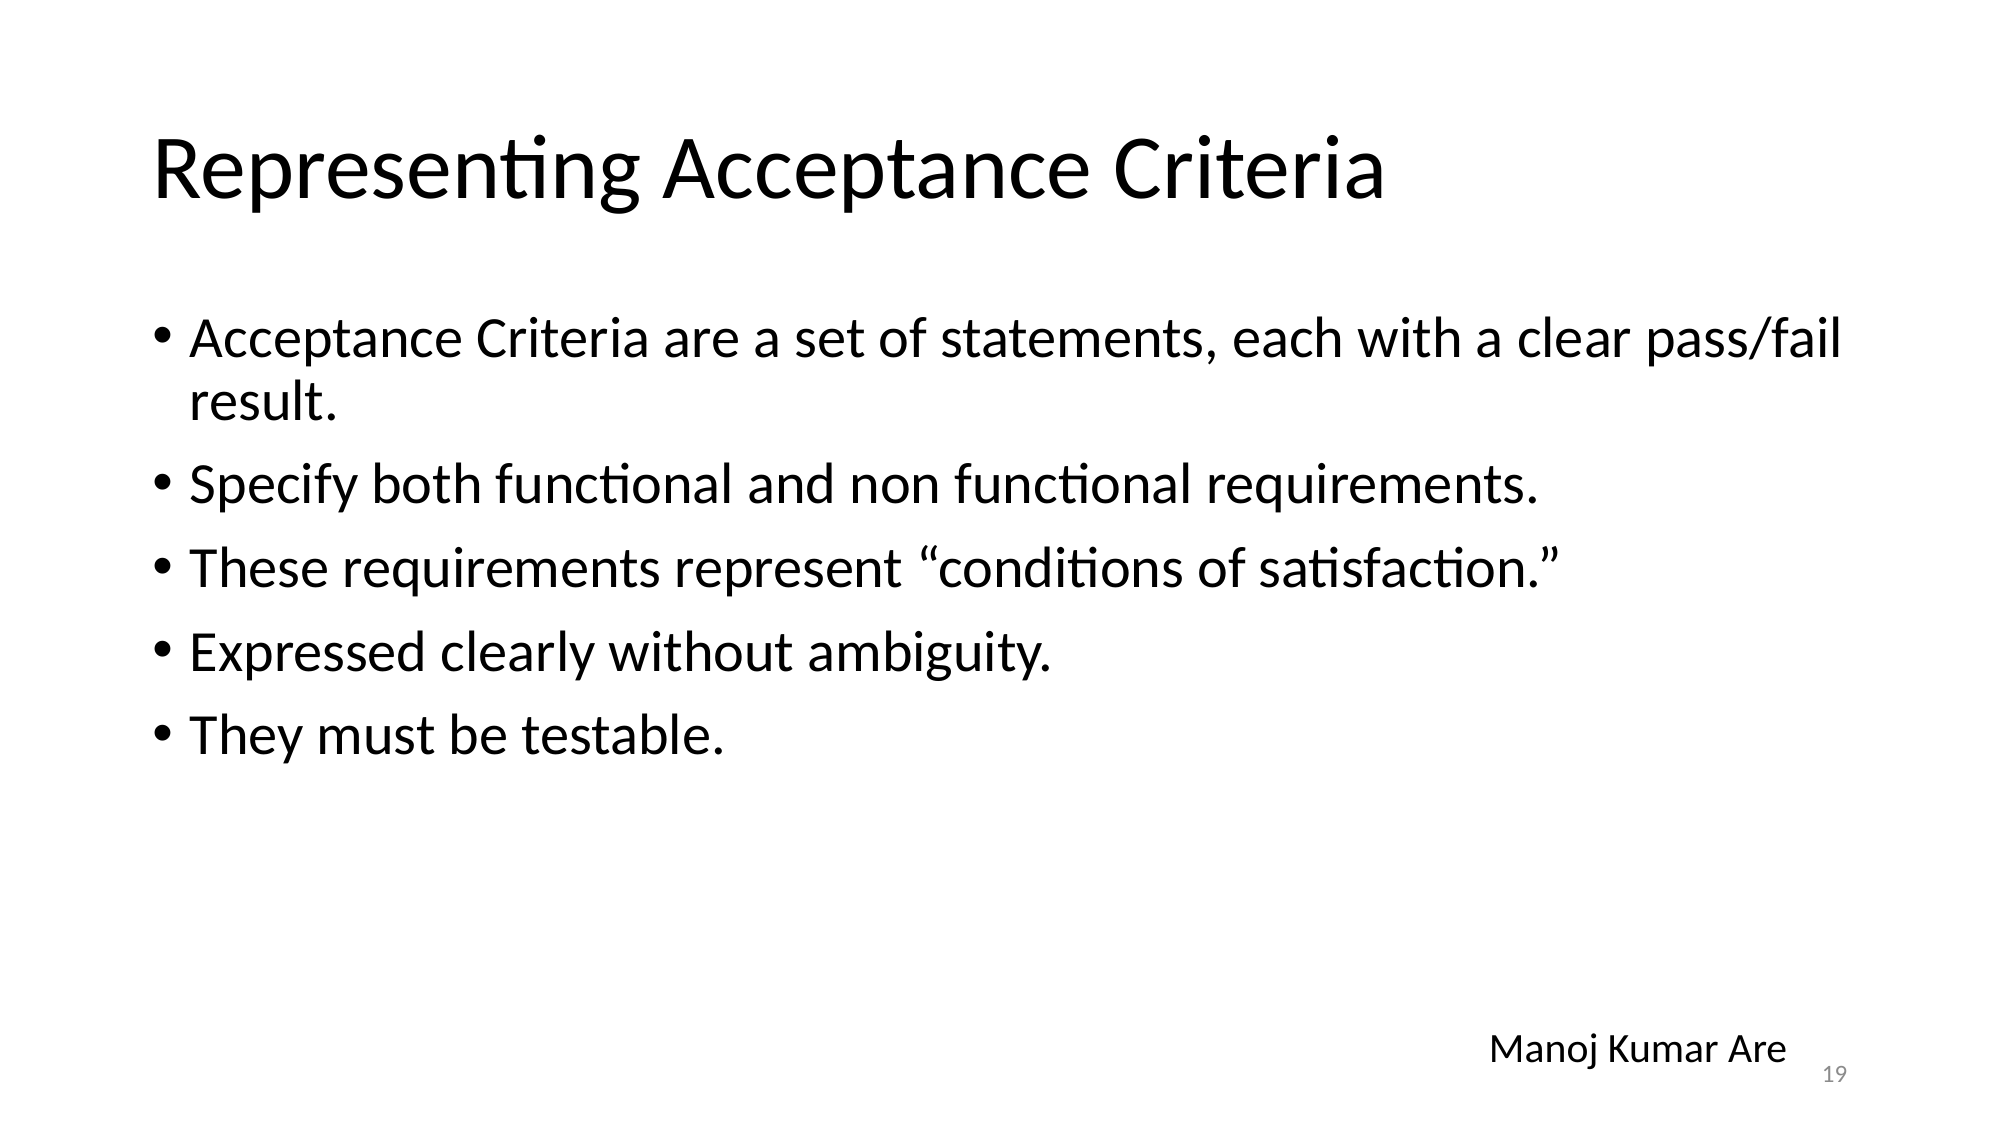

# Representing Acceptance Criteria
Acceptance Criteria are a set of statements, each with a clear pass/fail result.
Specify both functional and non functional requirements.
These requirements represent “conditions of satisfaction.”
Expressed clearly without ambiguity.
They must be testable.
Manoj Kumar Are
19